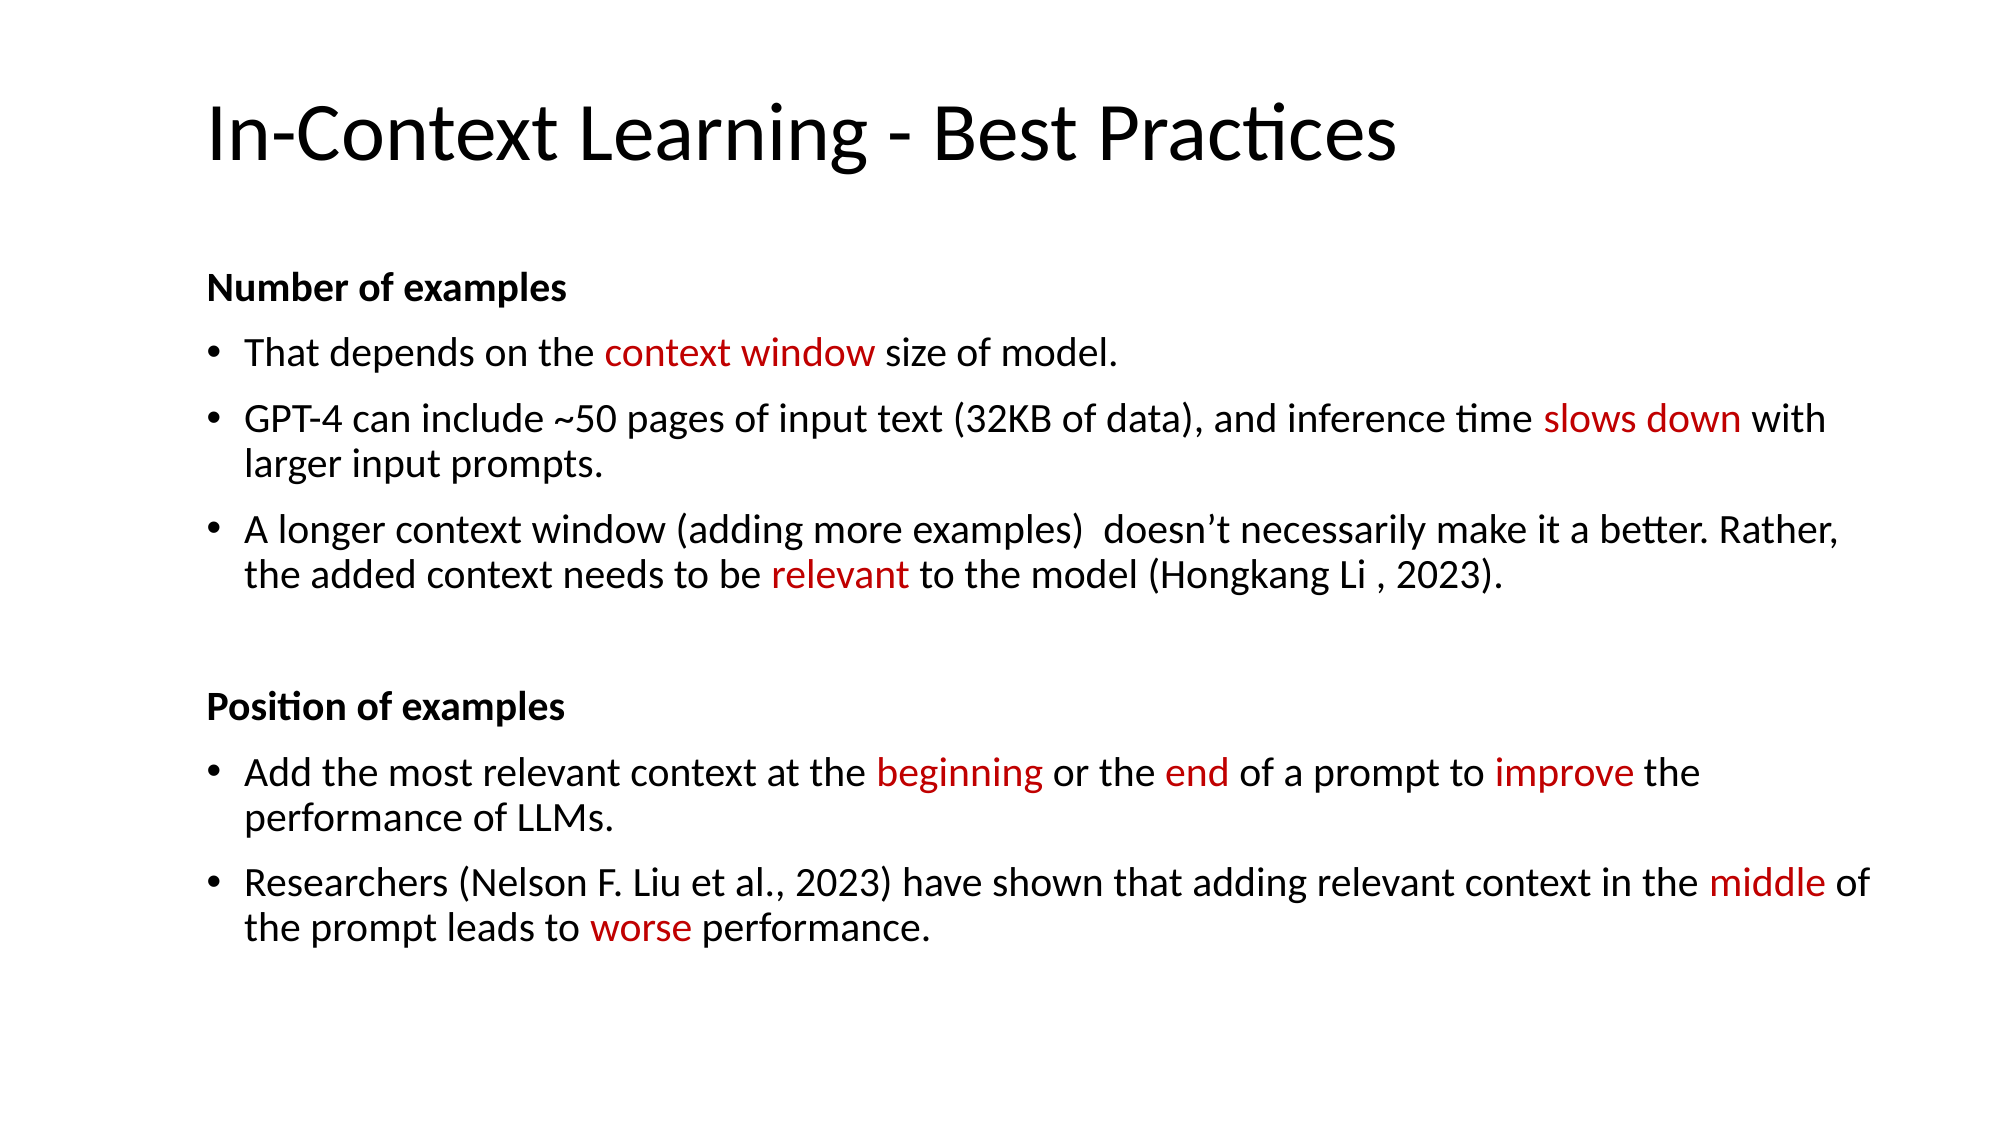

# In-Context Learning - Best Practices
Number of examples
That depends on the context window size of model.
GPT-4 can include ~50 pages of input text (32KB of data), and inference time slows down with larger input prompts.
A longer context window (adding more examples)  doesn’t necessarily make it a better. Rather, the added context needs to be relevant to the model (Hongkang Li , 2023).

Position of examples
Add the most relevant context at the beginning or the end of a prompt to improve the performance of LLMs.
Researchers (Nelson F. Liu et al., 2023) have shown that adding relevant context in the middle of the prompt leads to worse performance.